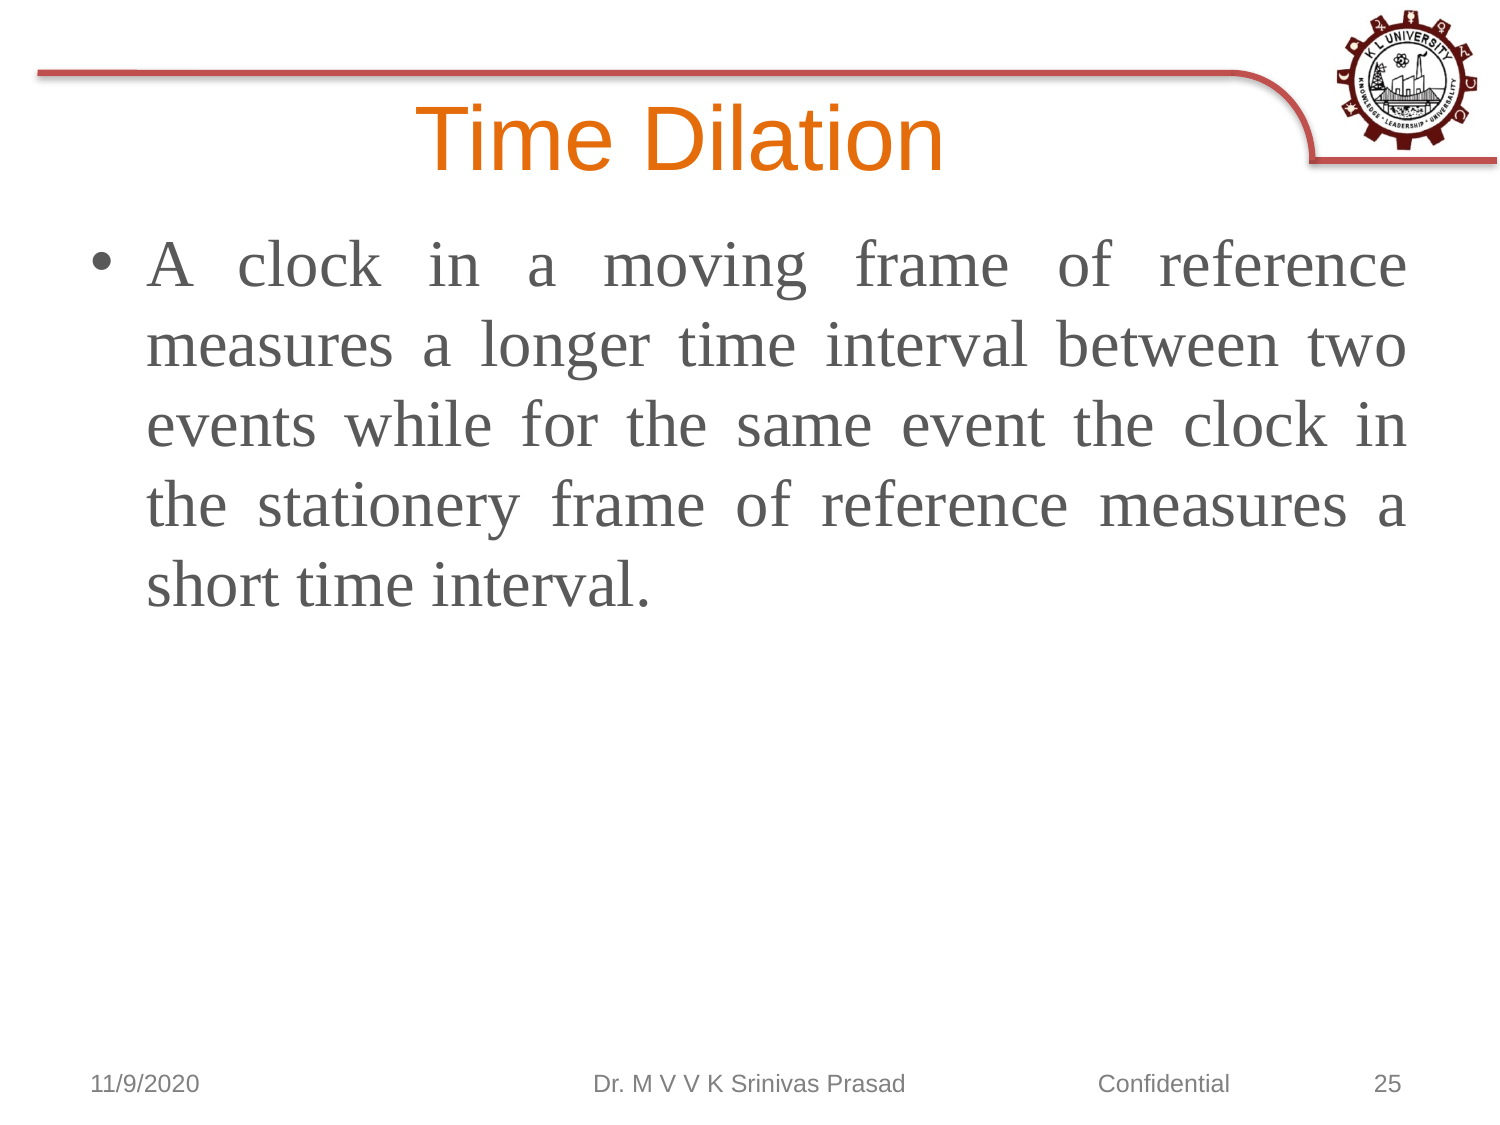

# Time Dilation
A clock in a moving frame of reference measures a longer time interval between two events while for the same event the clock in the stationery frame of reference measures a short time interval.
11/9/2020
Dr. M V V K Srinivas Prasad
Confidential	                  25